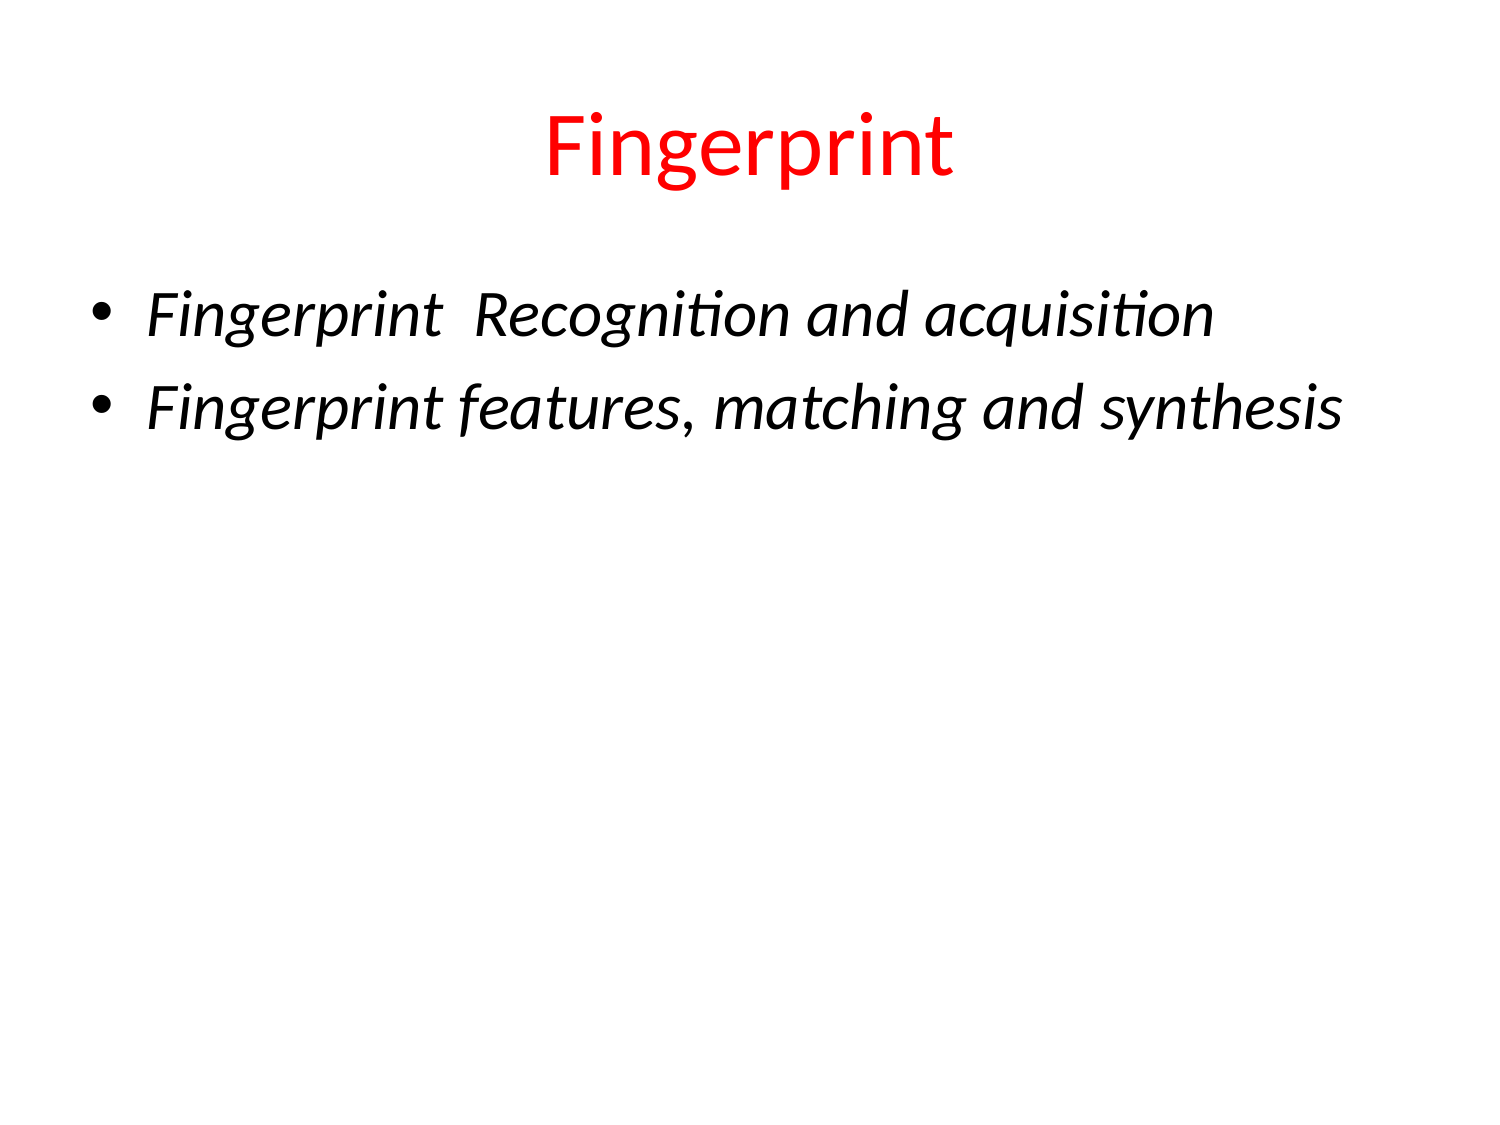

# Fingerprint
Fingerprint  Recognition and acquisition
Fingerprint features, matching and synthesis